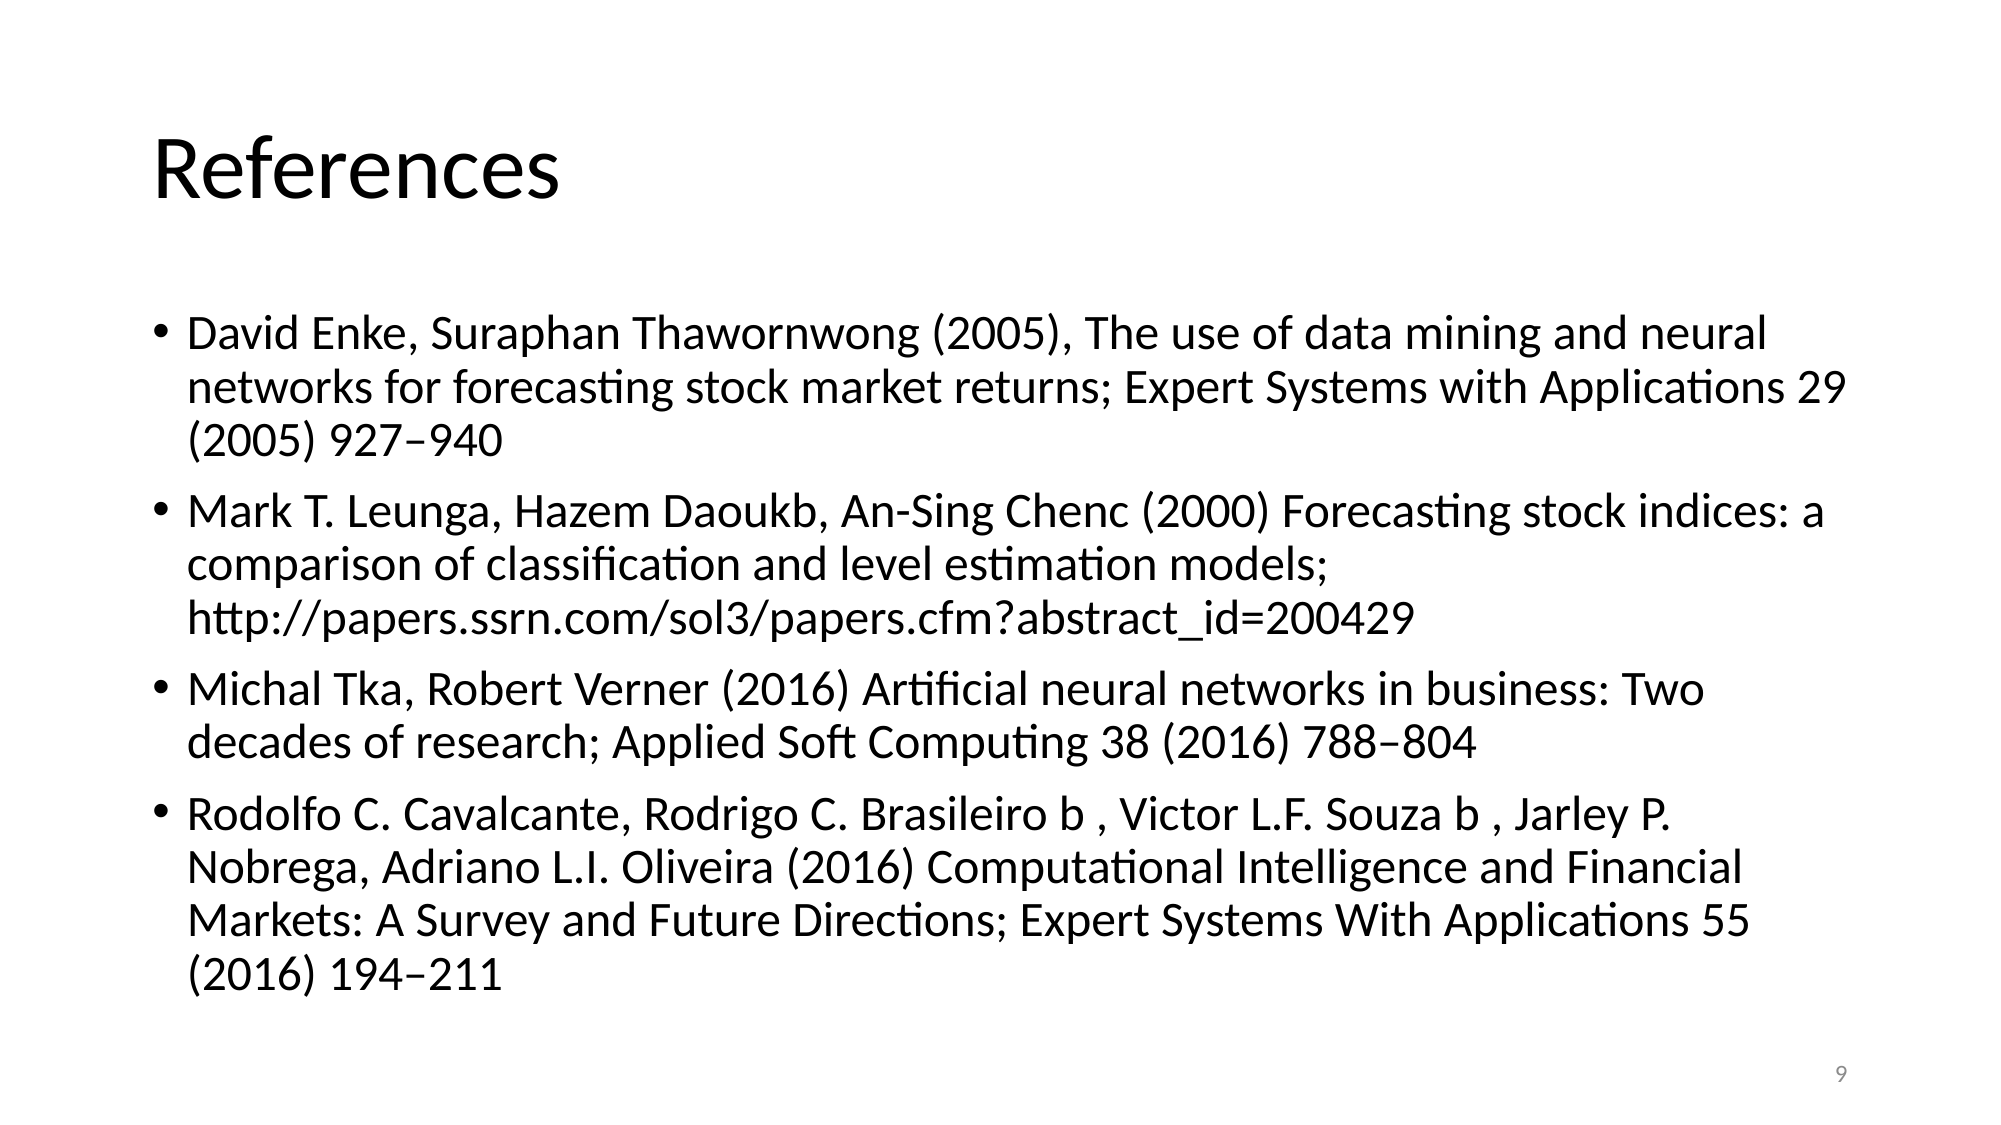

# References
David Enke, Suraphan Thawornwong (2005), The use of data mining and neural networks for forecasting stock market returns; Expert Systems with Applications 29 (2005) 927–940
Mark T. Leunga, Hazem Daoukb, An-Sing Chenc (2000) Forecasting stock indices: a comparison of classification and level estimation models; http://papers.ssrn.com/sol3/papers.cfm?abstract_id=200429
Michal Tka, Robert Verner (2016) Artificial neural networks in business: Two decades of research; Applied Soft Computing 38 (2016) 788–804
Rodolfo C. Cavalcante, Rodrigo C. Brasileiro b , Victor L.F. Souza b , Jarley P. Nobrega, Adriano L.I. Oliveira (2016) Computational Intelligence and Financial Markets: A Survey and Future Directions; Expert Systems With Applications 55 (2016) 194–211
9